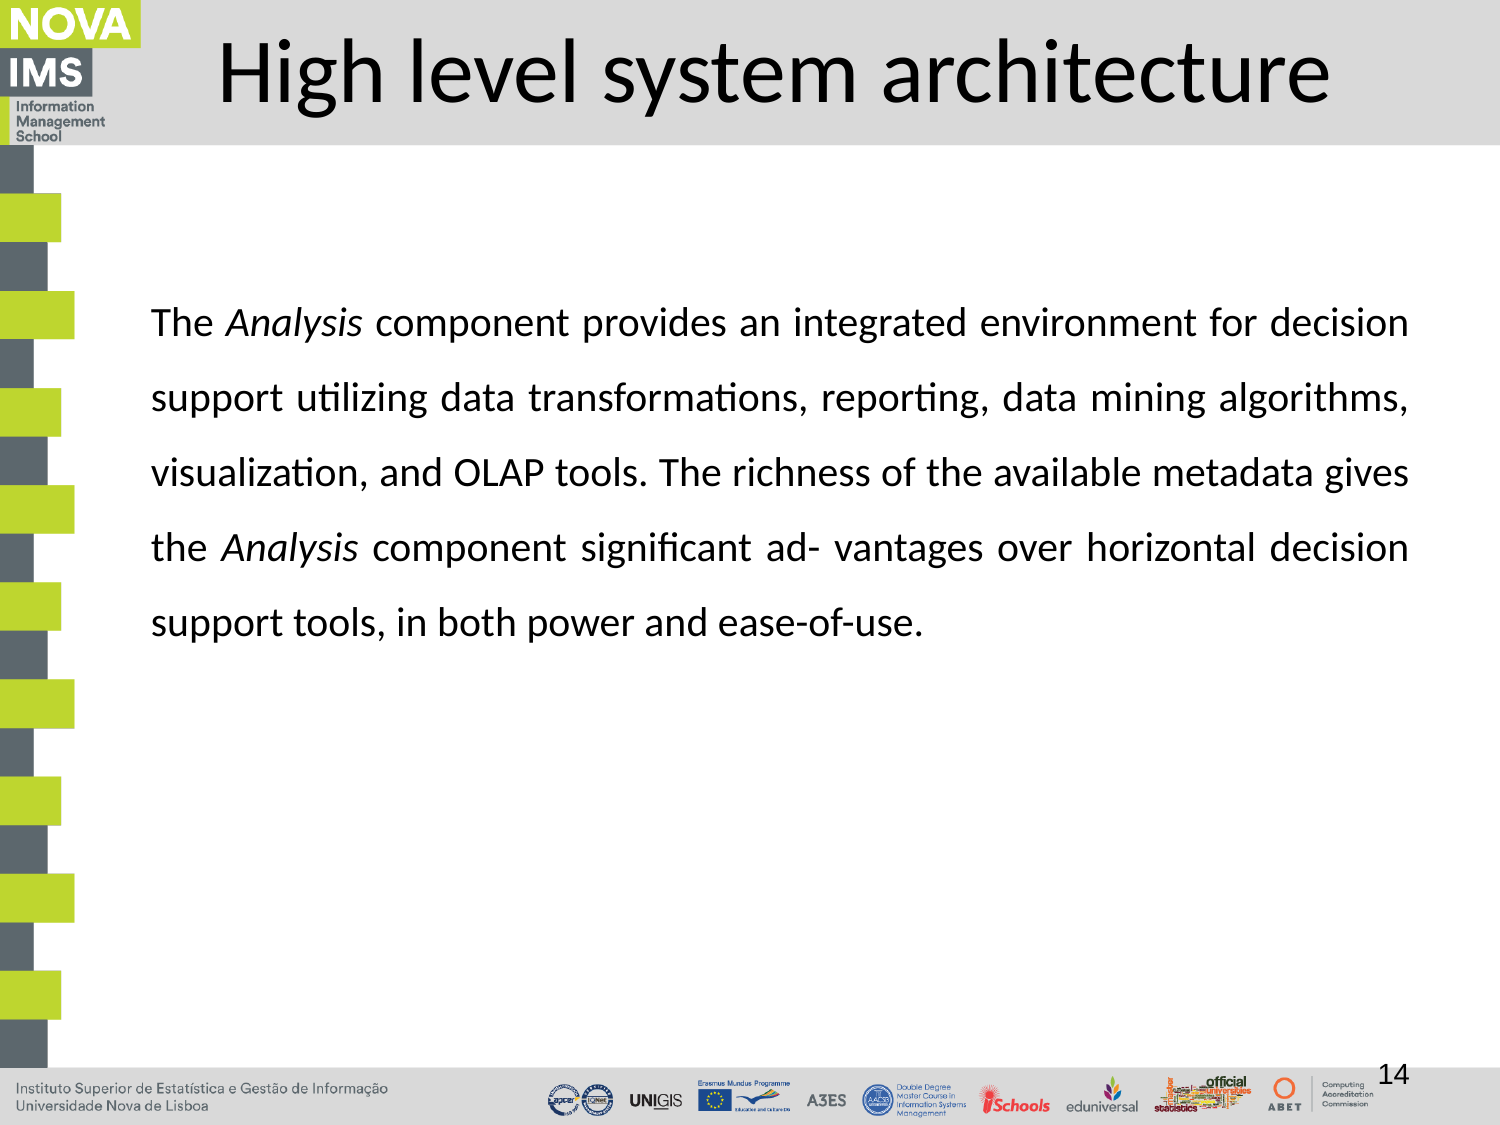

# High level system architecture
The Analysis component provides an integrated environment for decision support utilizing data transformations, reporting, data mining algorithms, visualization, and OLAP tools. The richness of the available metadata gives the Analysis component significant ad- vantages over horizontal decision support tools, in both power and ease-of-use.

14